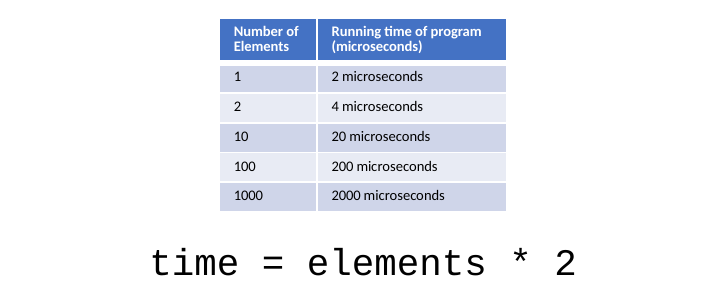

| Number of Elements | Running time of program (microseconds) |
| --- | --- |
| 1 | 2 microseconds |
| 2 | 4 microseconds |
| 10 | 20 microseconds |
| 100 | 200 microseconds |
| 1000 | 2000 microseconds |
time = elements * 2